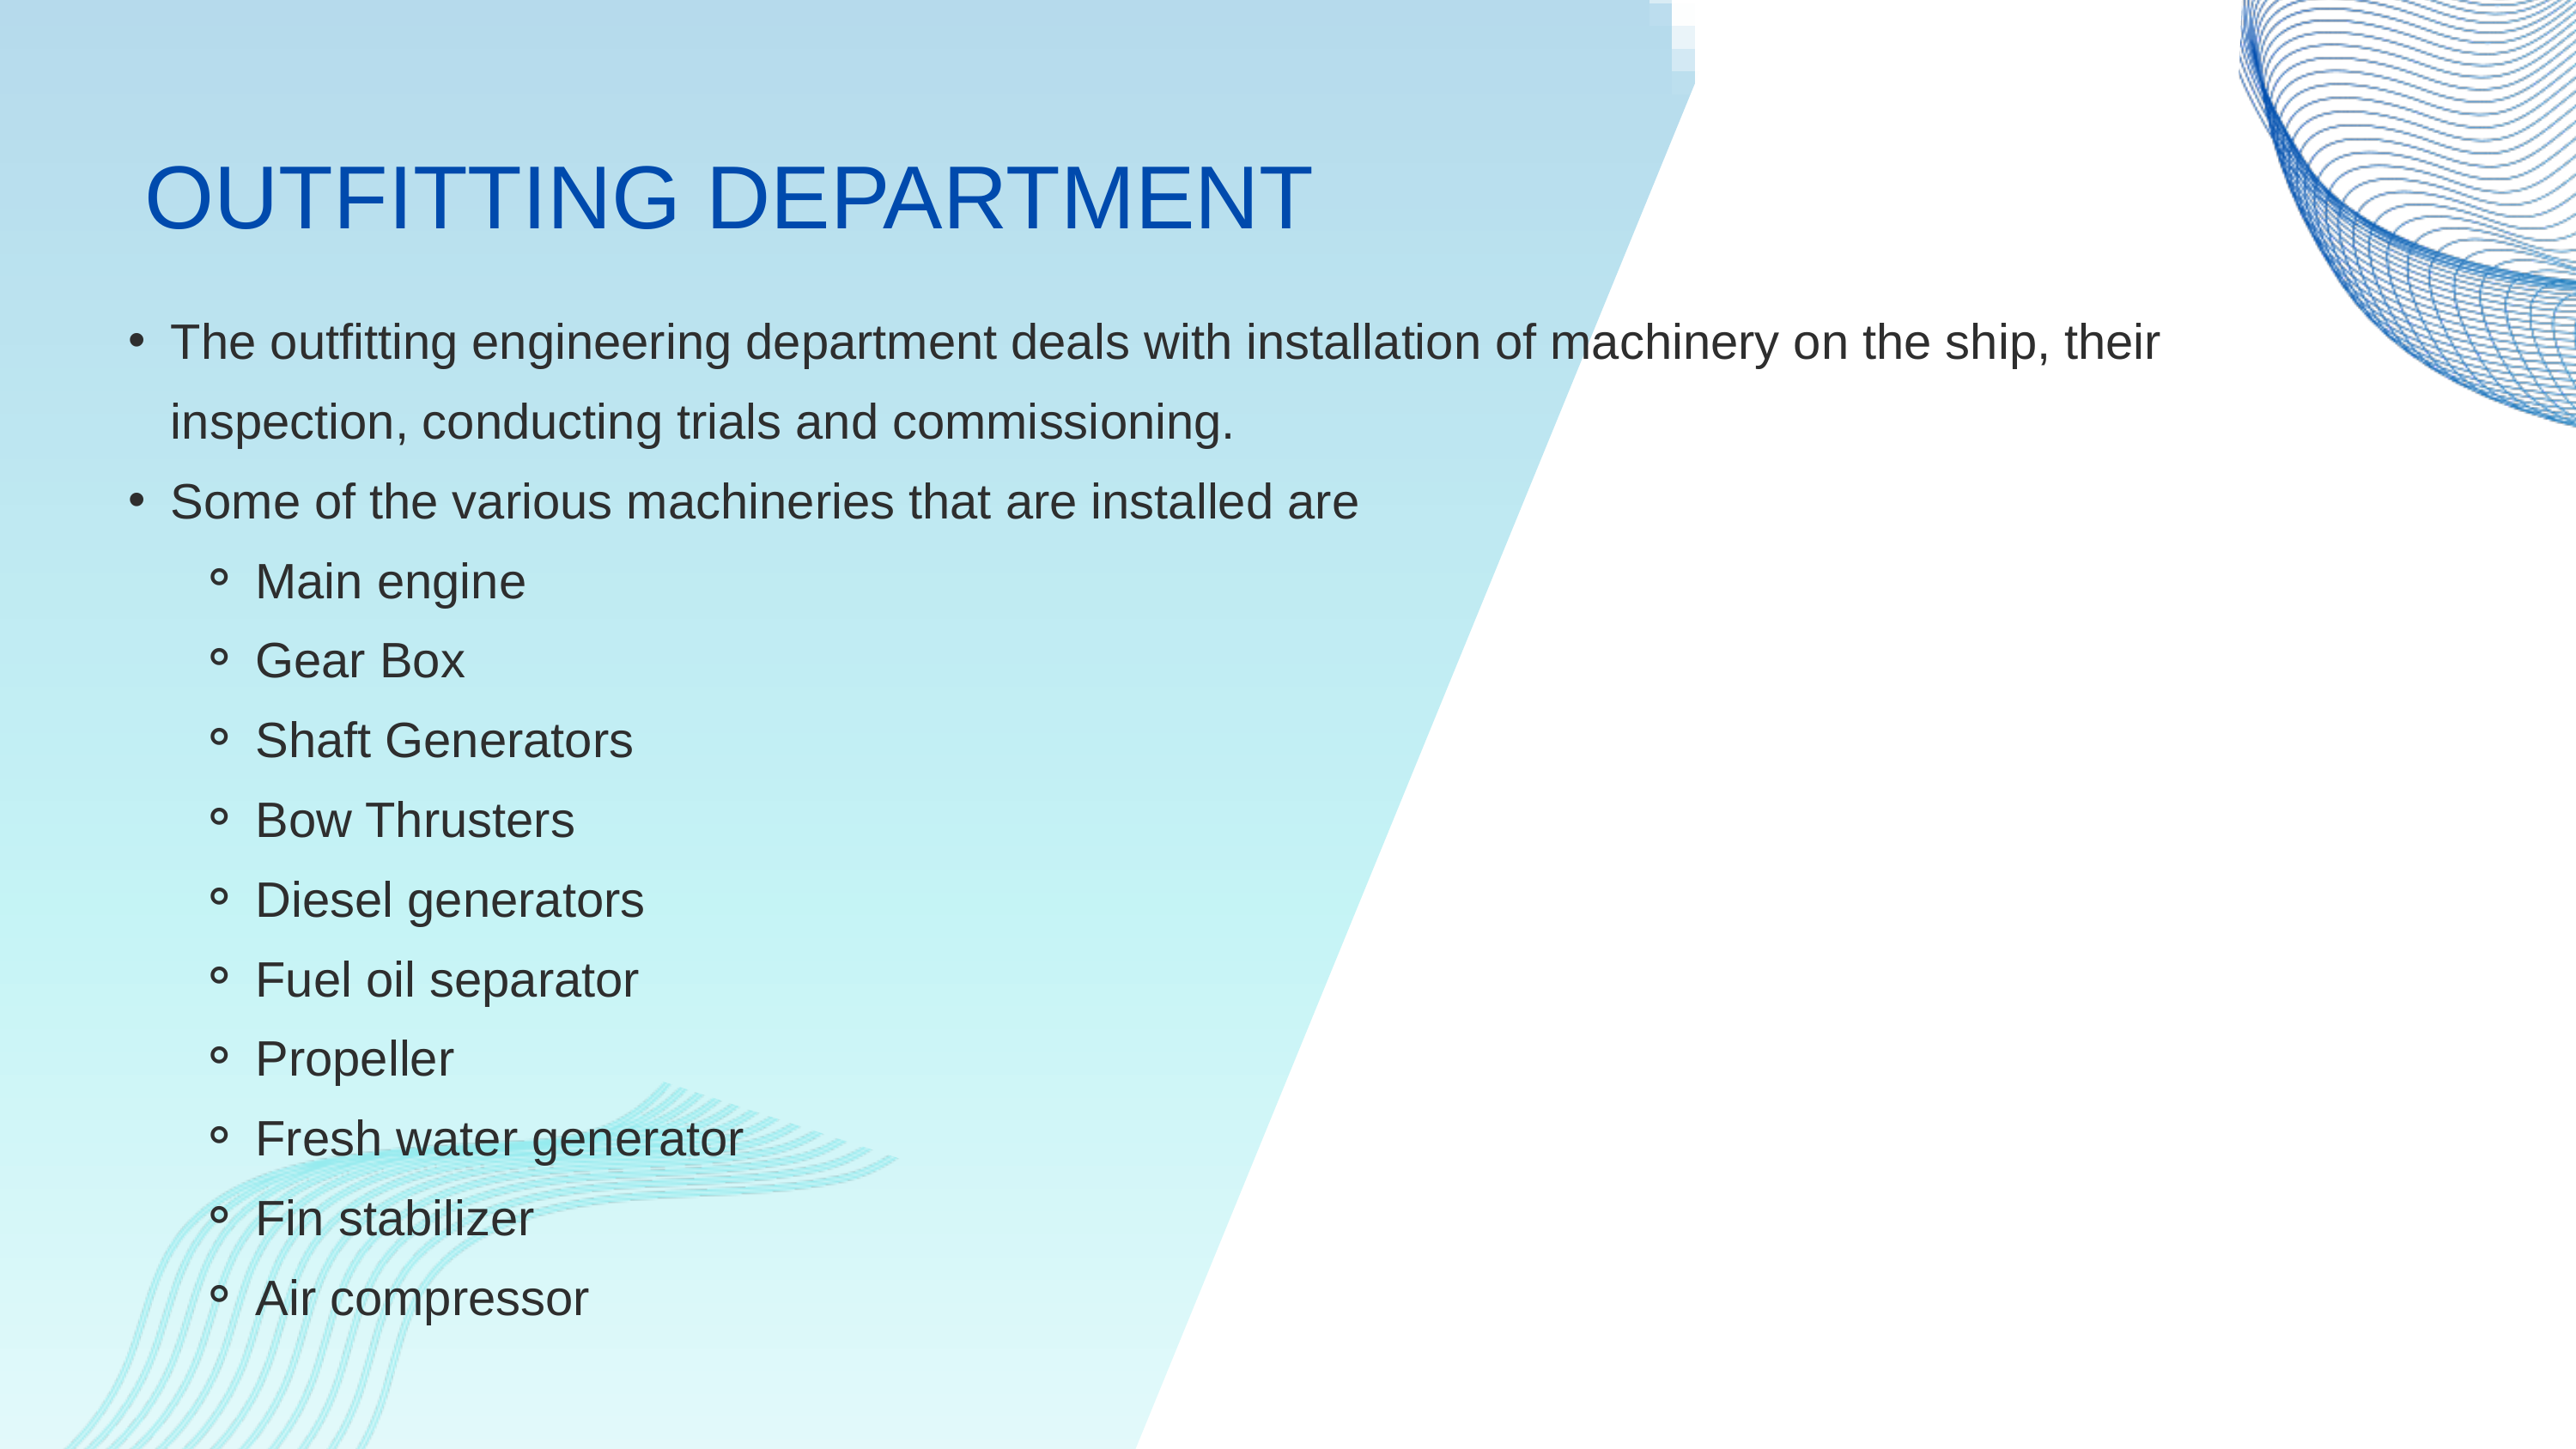

OUTFITTING DEPARTMENT
The outfitting engineering department deals with installation of machinery on the ship, their inspection, conducting trials and commissioning.
Some of the various machineries that are installed are
Main engine
Gear Box
Shaft Generators
Bow Thrusters
Diesel generators
Fuel oil separator
Propeller
Fresh water generator
Fin stabilizer
Air compressor